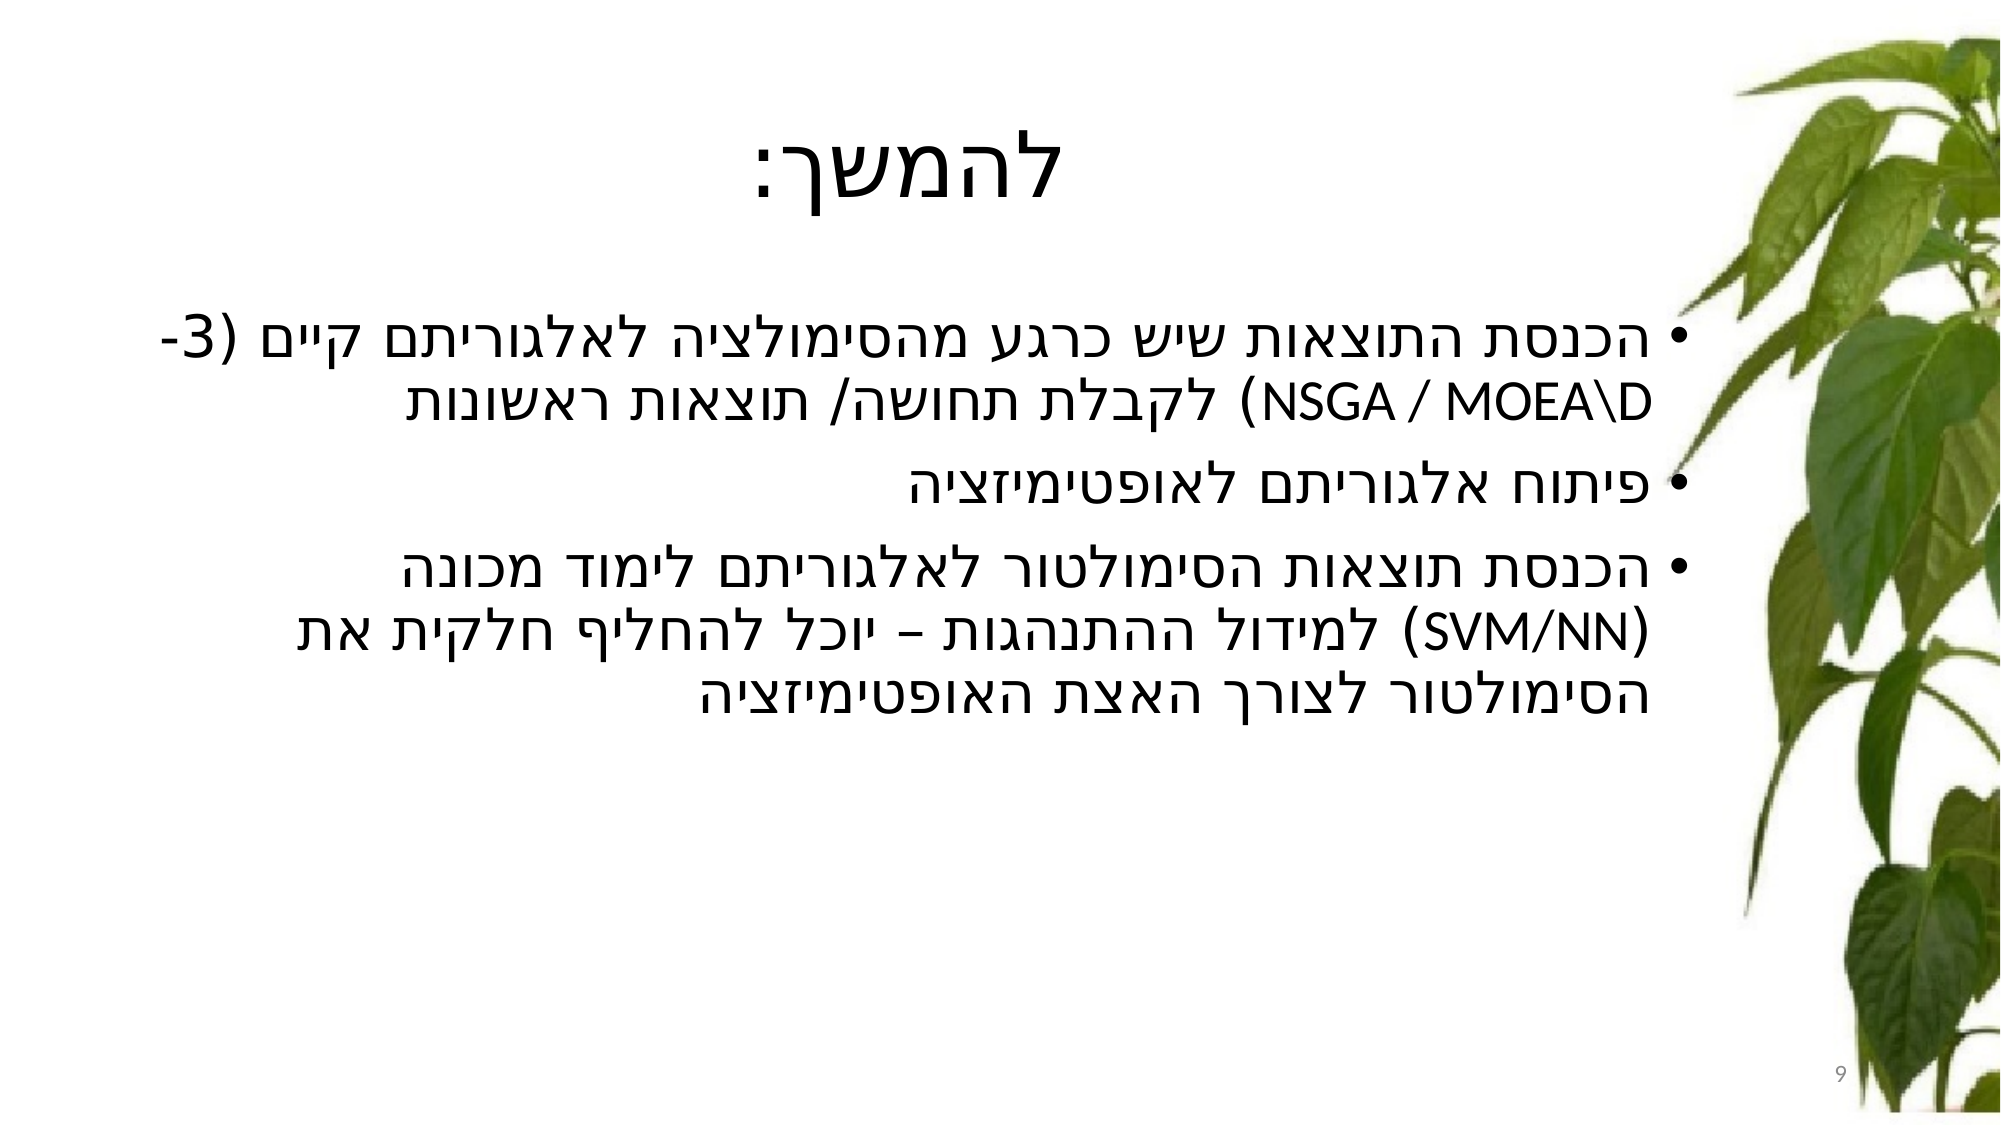

להמשך:
הכנסת התוצאות שיש כרגע מהסימולציה לאלגוריתם קיים (3-NSGA / MOEA\D) לקבלת תחושה/ תוצאות ראשונות
פיתוח אלגוריתם לאופטימיזציה
הכנסת תוצאות הסימולטור לאלגוריתם לימוד מכונה (SVM/NN) למידול ההתנהגות – יוכל להחליף חלקית את הסימולטור לצורך האצת האופטימיזציה
9